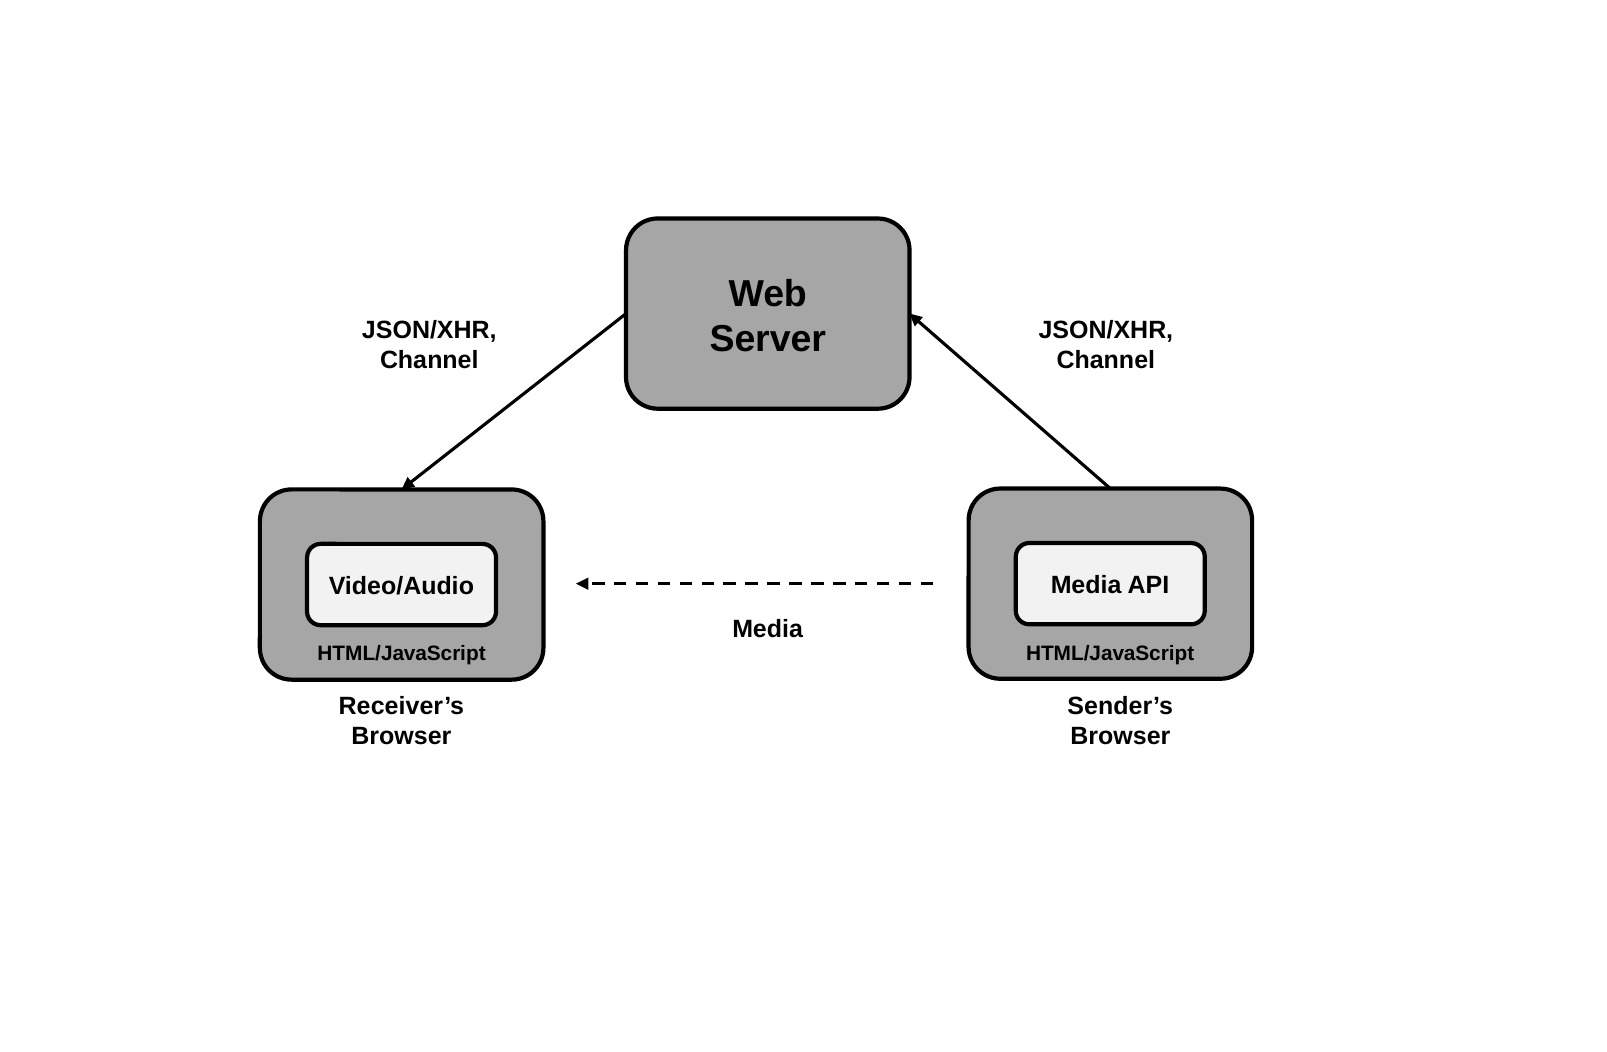

Web
Server
JSON/XHR, Channel
JSON/XHR, Channel

Media API
Video/Audio
Media
HTML/JavaScript
HTML/JavaScript
Receiver’s
Browser
Sender’s
Browser